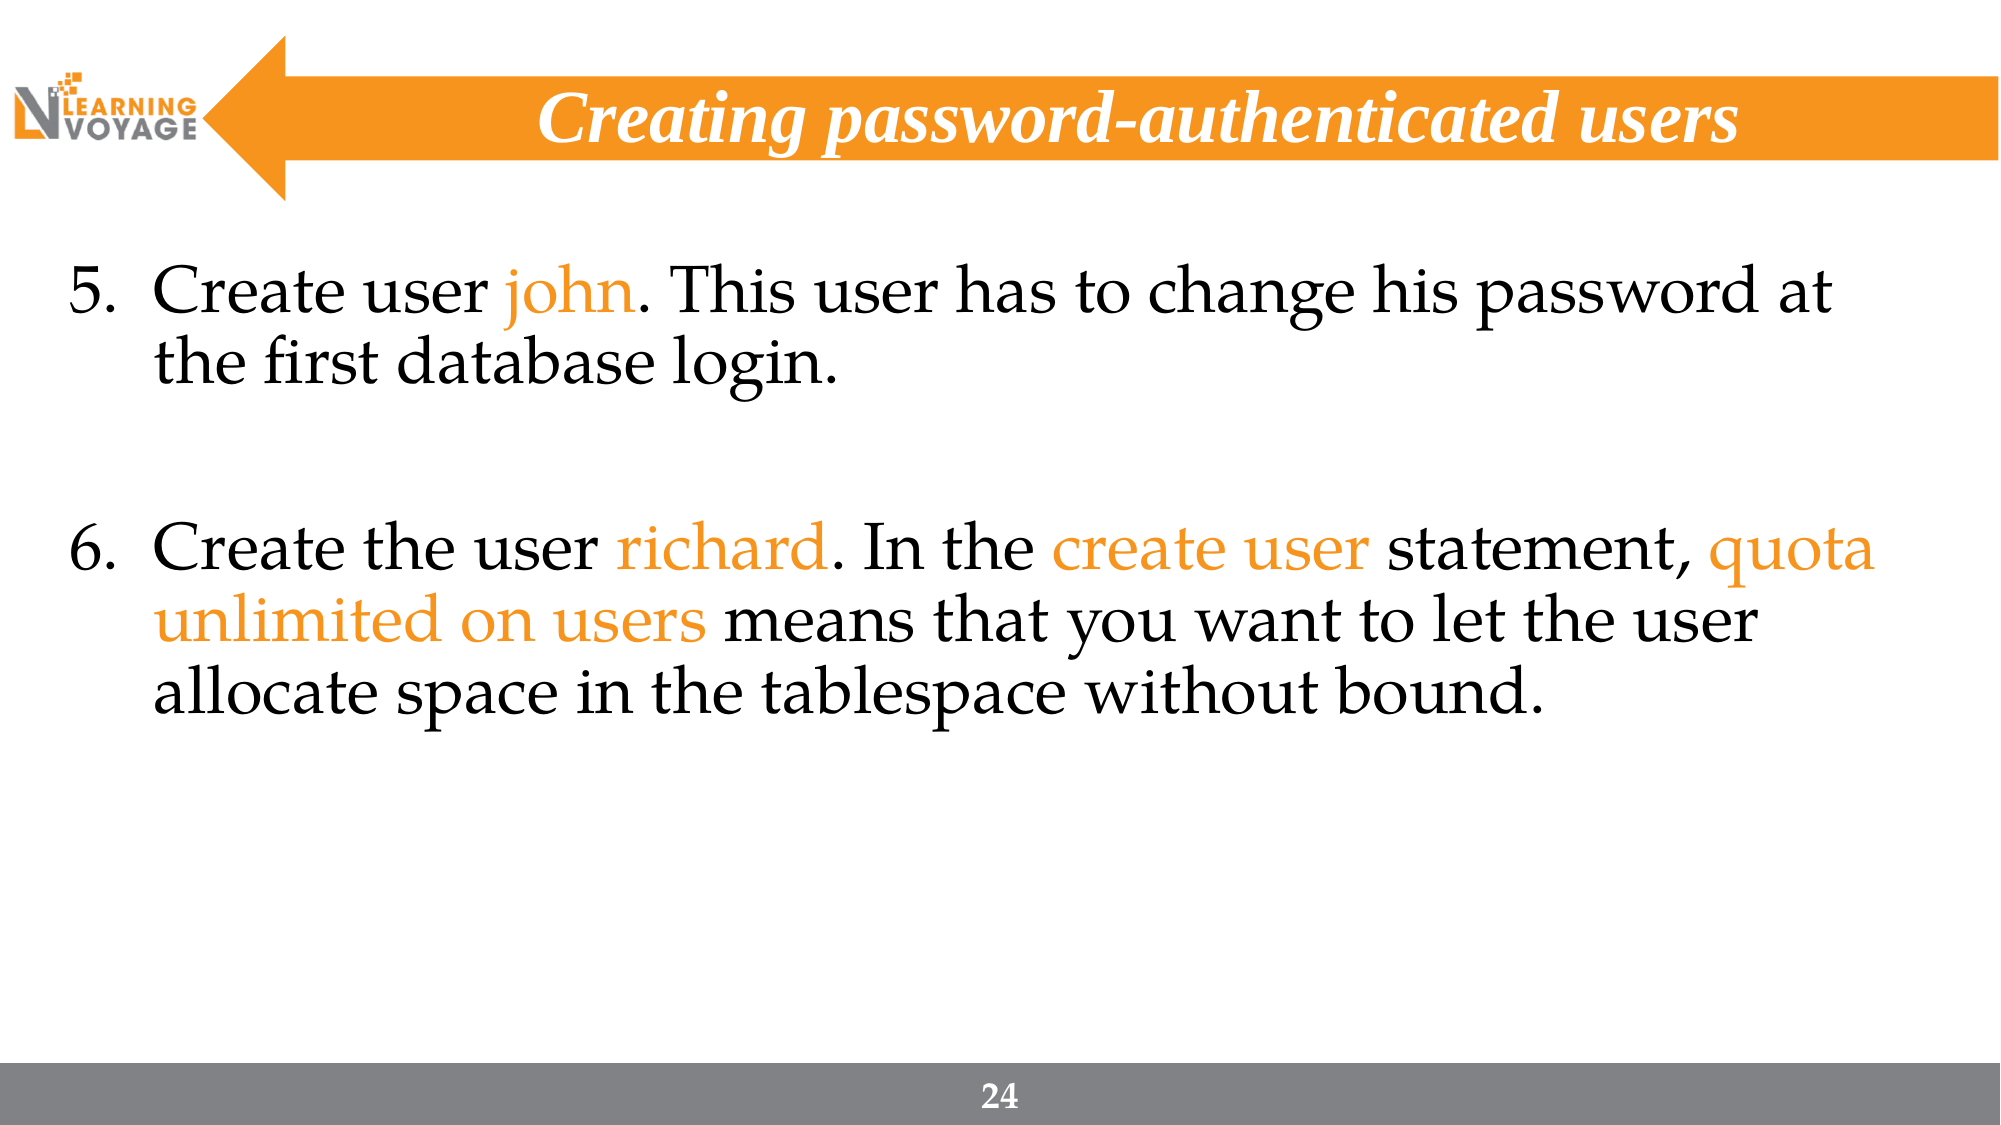

# Creating password-authenticated users
Create user john. This user has to change his password at the first database login.

Create the user richard. In the create user statement, quota unlimited on users means that you want to let the user allocate space in the tablespace without bound.
24